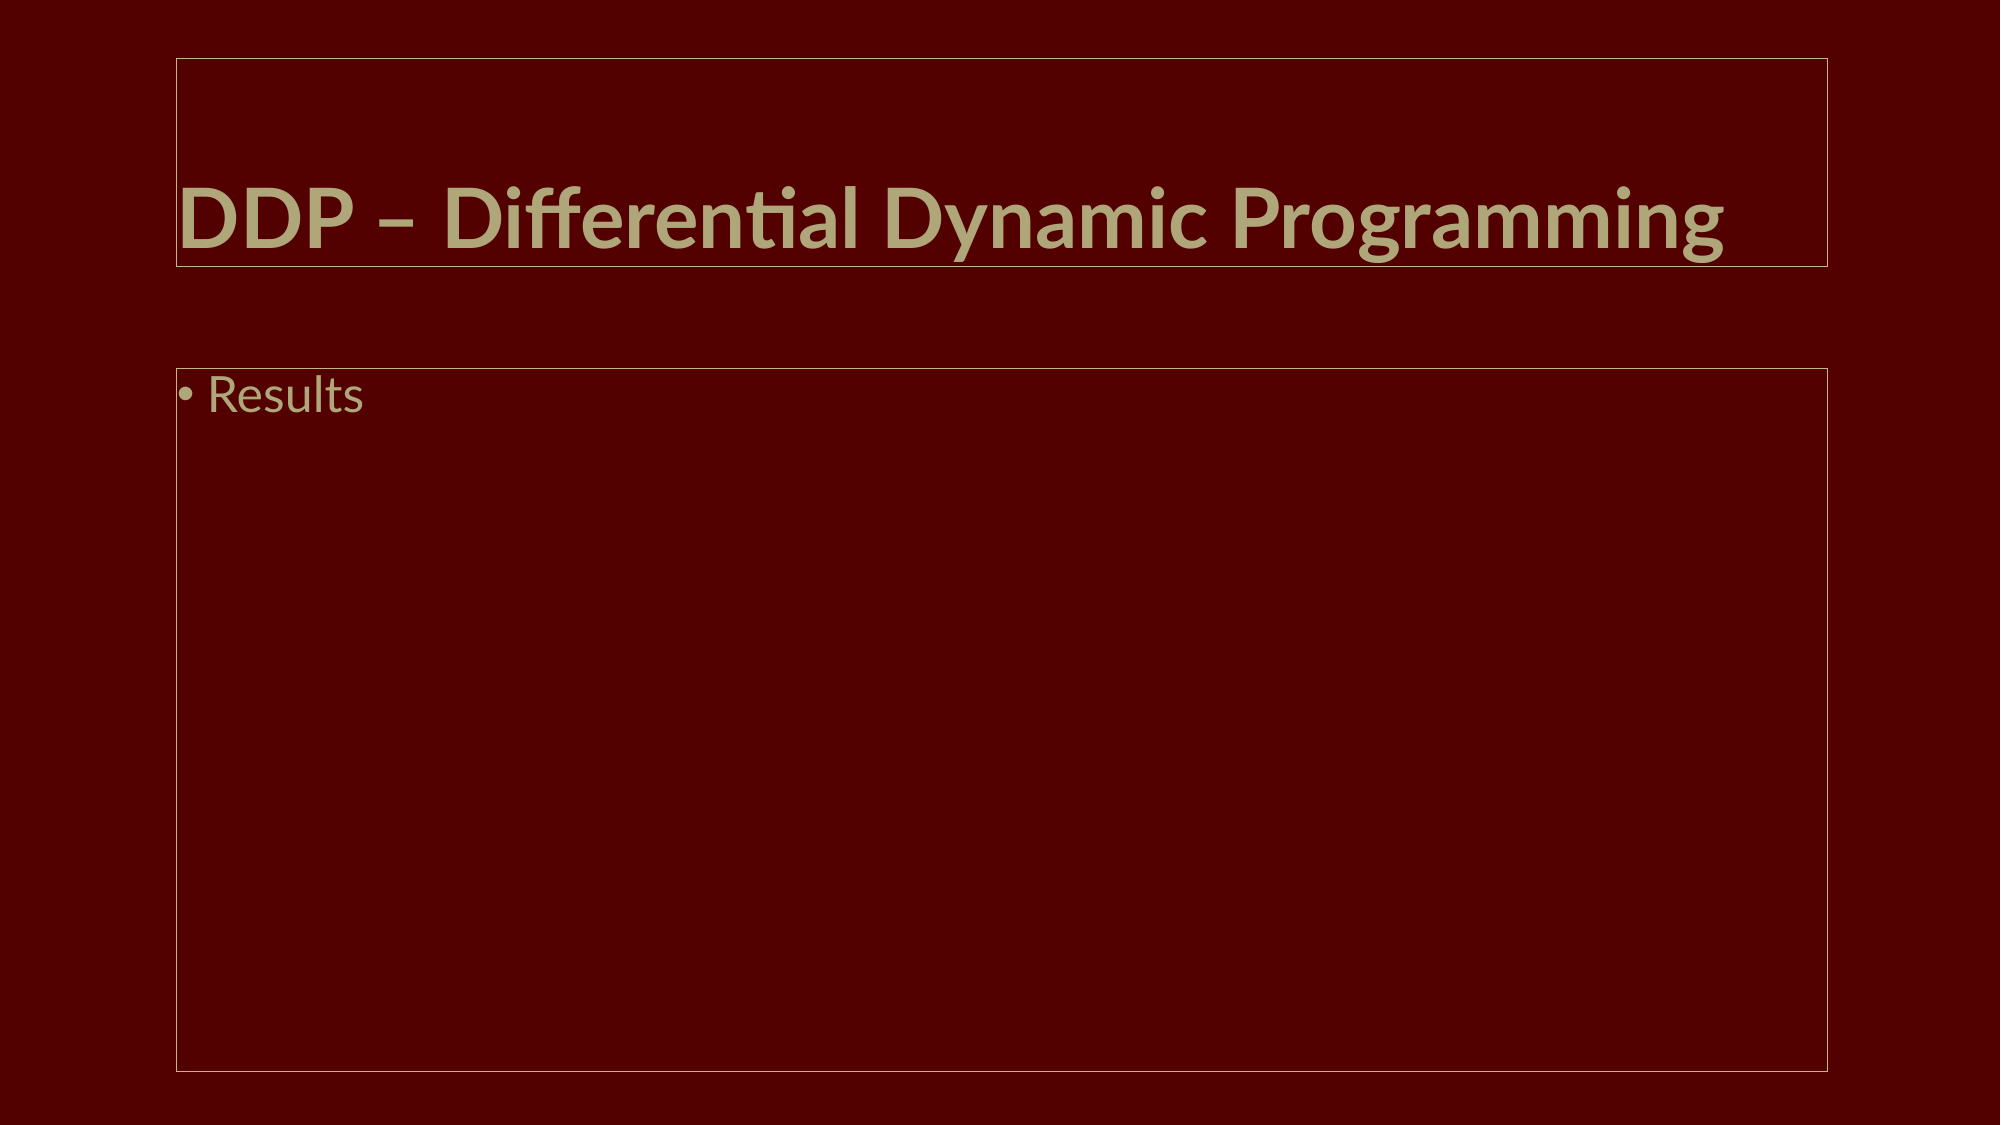

# DDP – Differential Dynamic Programming
Results